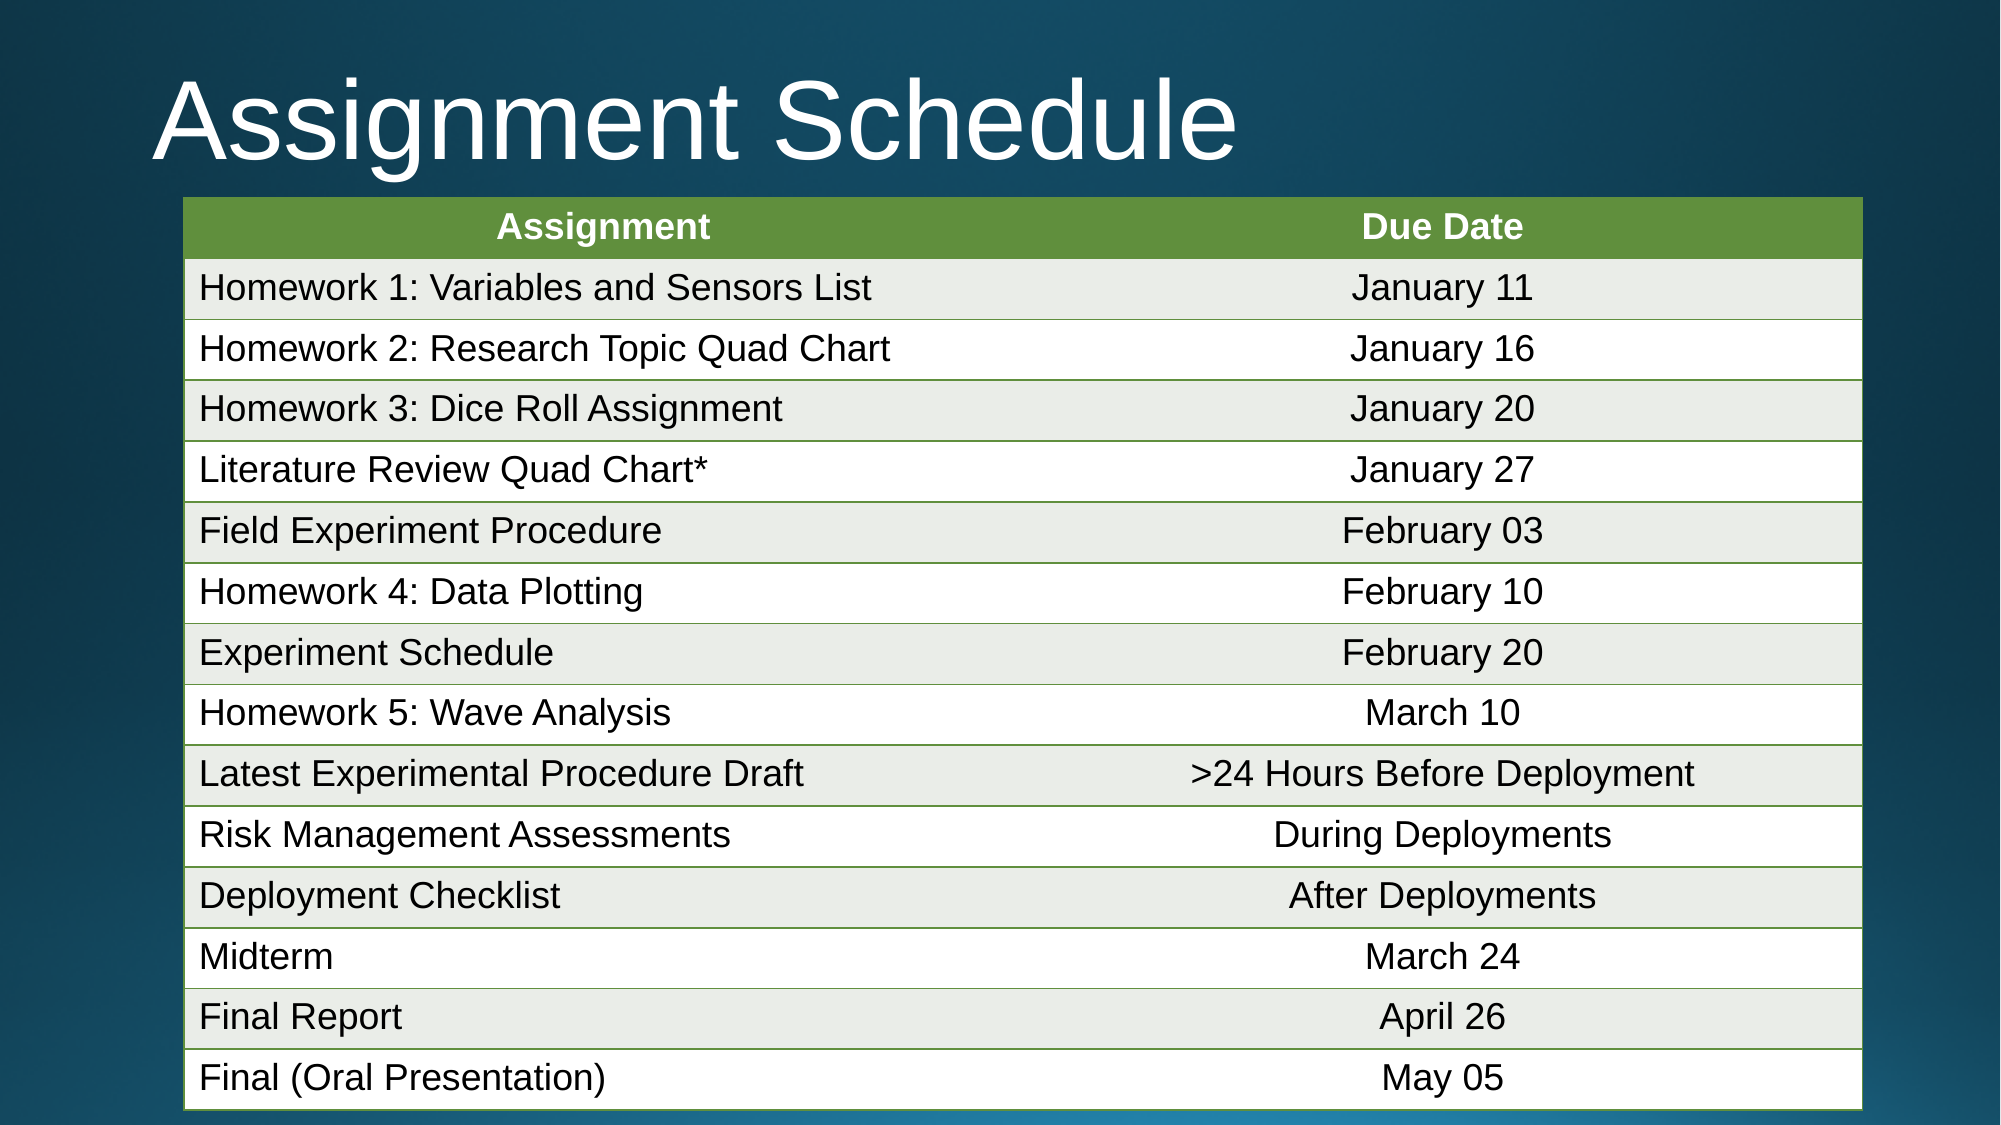

# Assignment Schedule
| Assignment | Due Date |
| --- | --- |
| Homework 1: Variables and Sensors List | January 11 |
| Homework 2: Research Topic Quad Chart | January 16 |
| Homework 3: Dice Roll Assignment | January 20 |
| Literature Review Quad Chart\* | January 27 |
| Field Experiment Procedure | February 03 |
| Homework 4: Data Plotting | February 10 |
| Experiment Schedule | February 20 |
| Homework 5: Wave Analysis | March 10 |
| Latest Experimental Procedure Draft | >24 Hours Before Deployment |
| Risk Management Assessments | During Deployments |
| Deployment Checklist | After Deployments |
| Midterm | March 24 |
| Final Report | April 26 |
| Final (Oral Presentation) | May 05 |